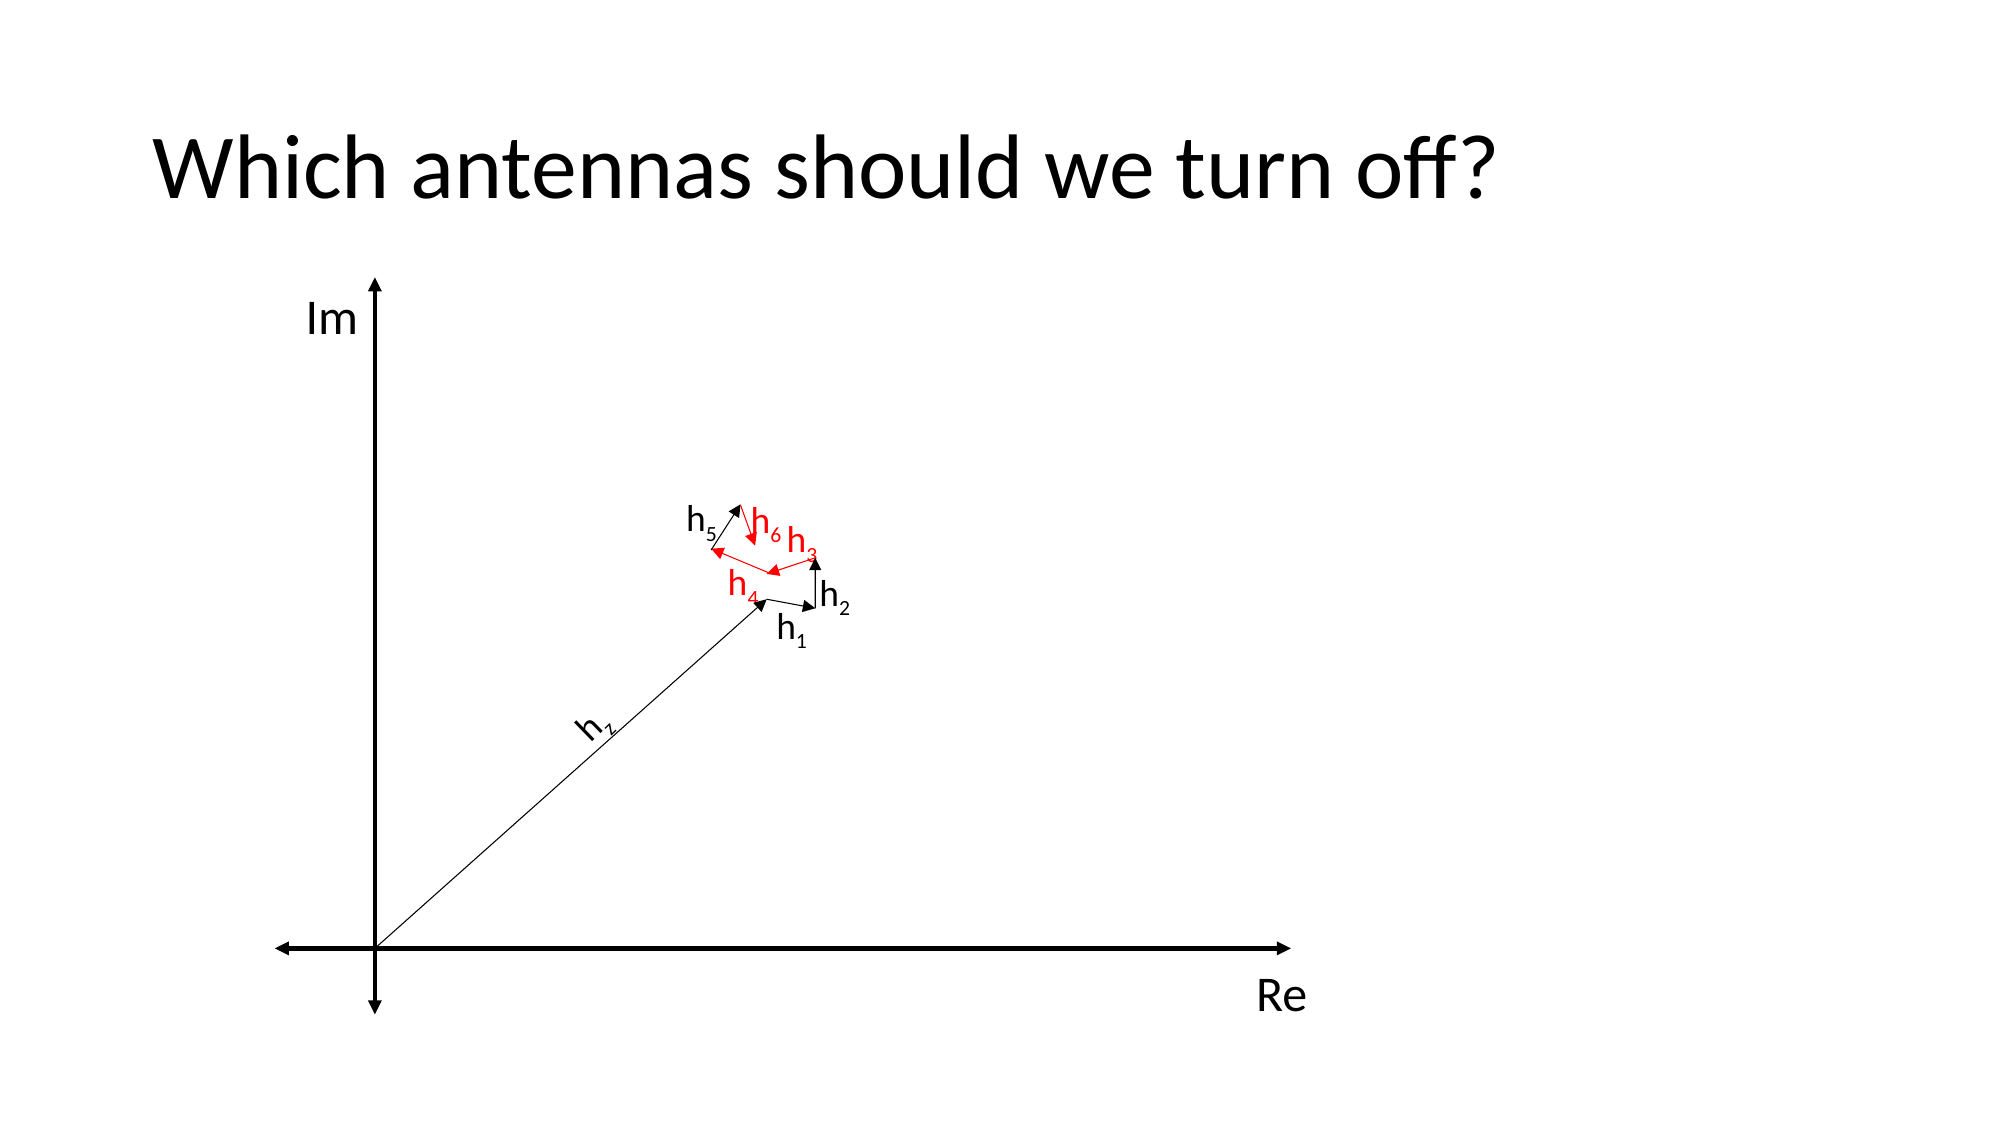

# Which antennas should we turn off?
Im
h5
h6
h3
h4
h2
h1
hz
Re